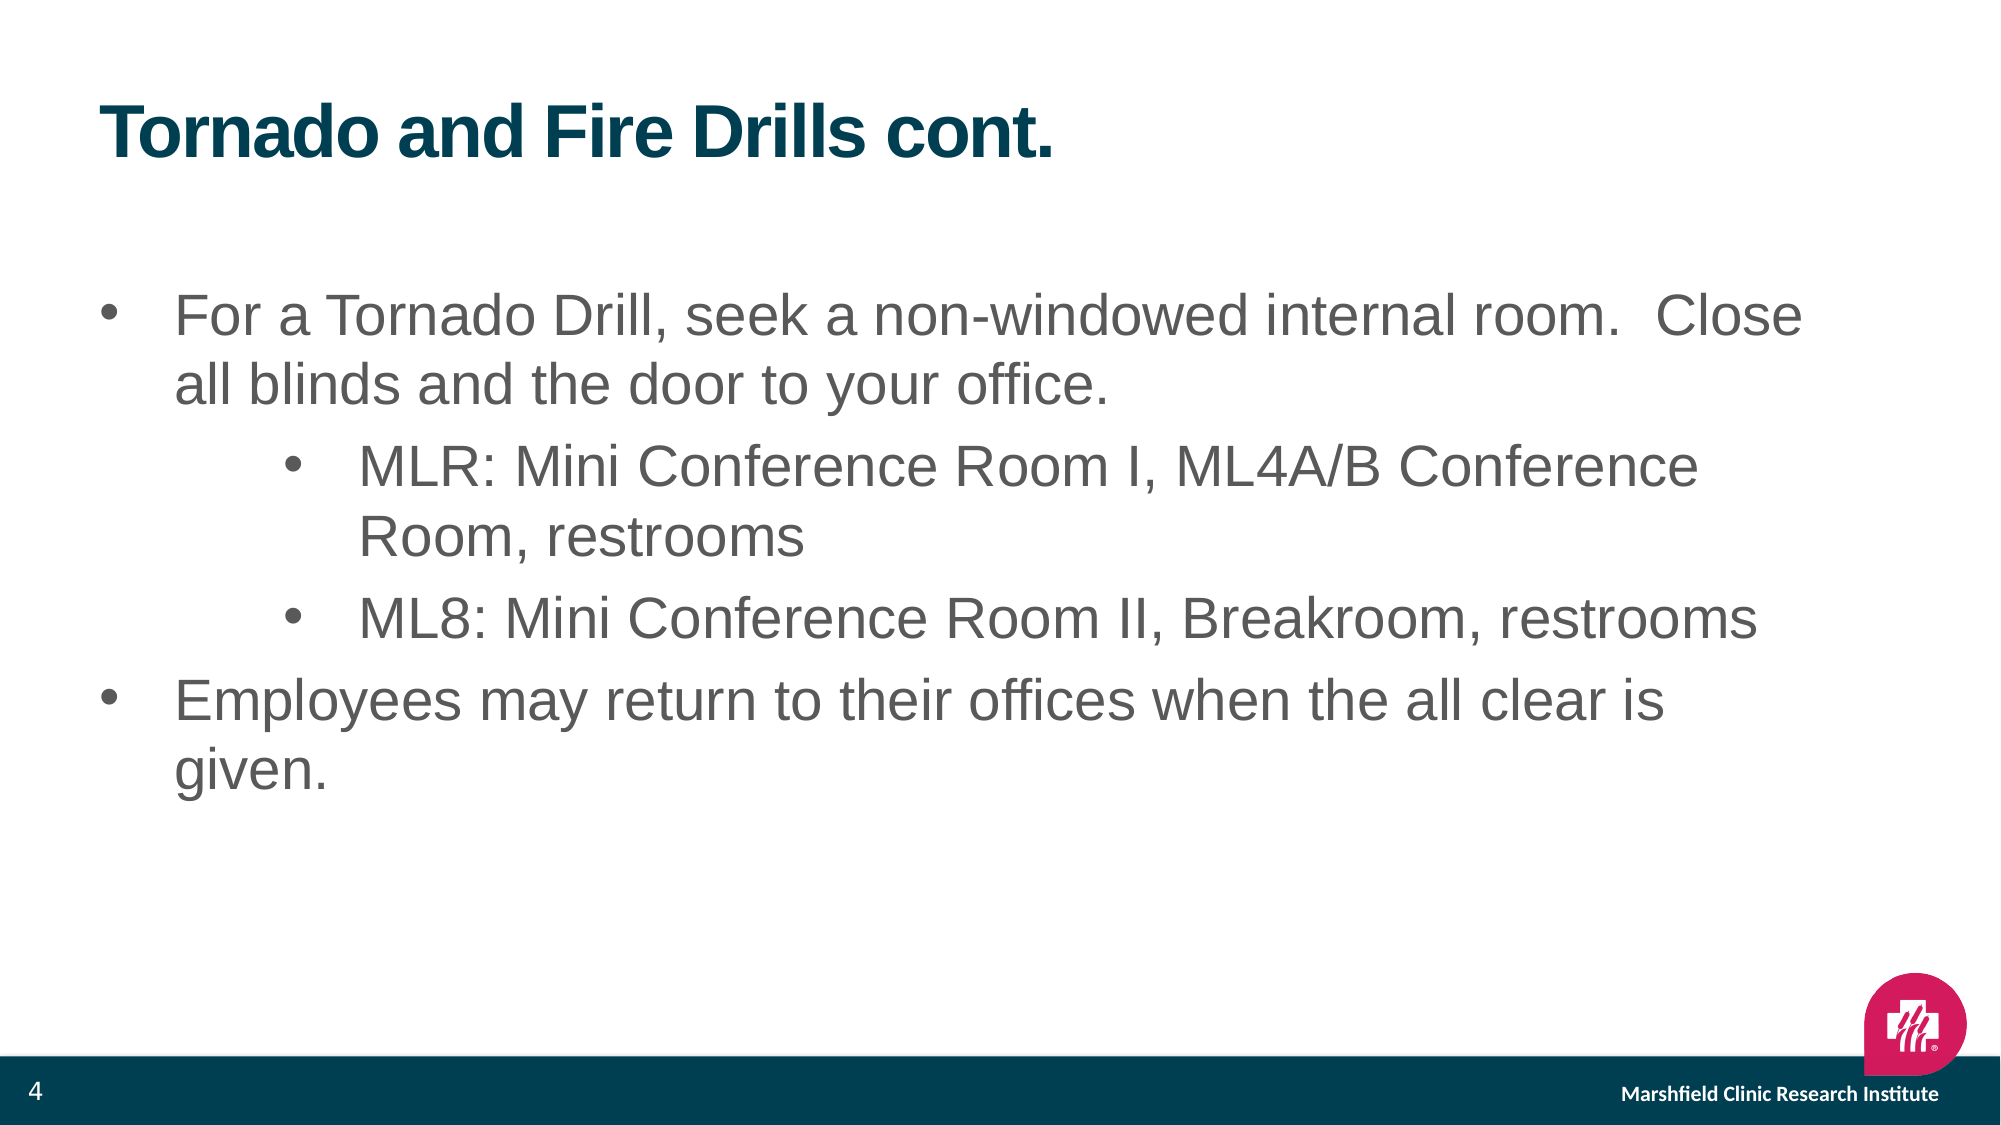

# Tornado and Fire Drills cont.
For a Tornado Drill, seek a non-windowed internal room.  Close all blinds and the door to your office.
MLR: Mini Conference Room I, ML4A/B Conference Room, restrooms
ML8: Mini Conference Room II, Breakroom, restrooms
Employees may return to their offices when the all clear is given.

4